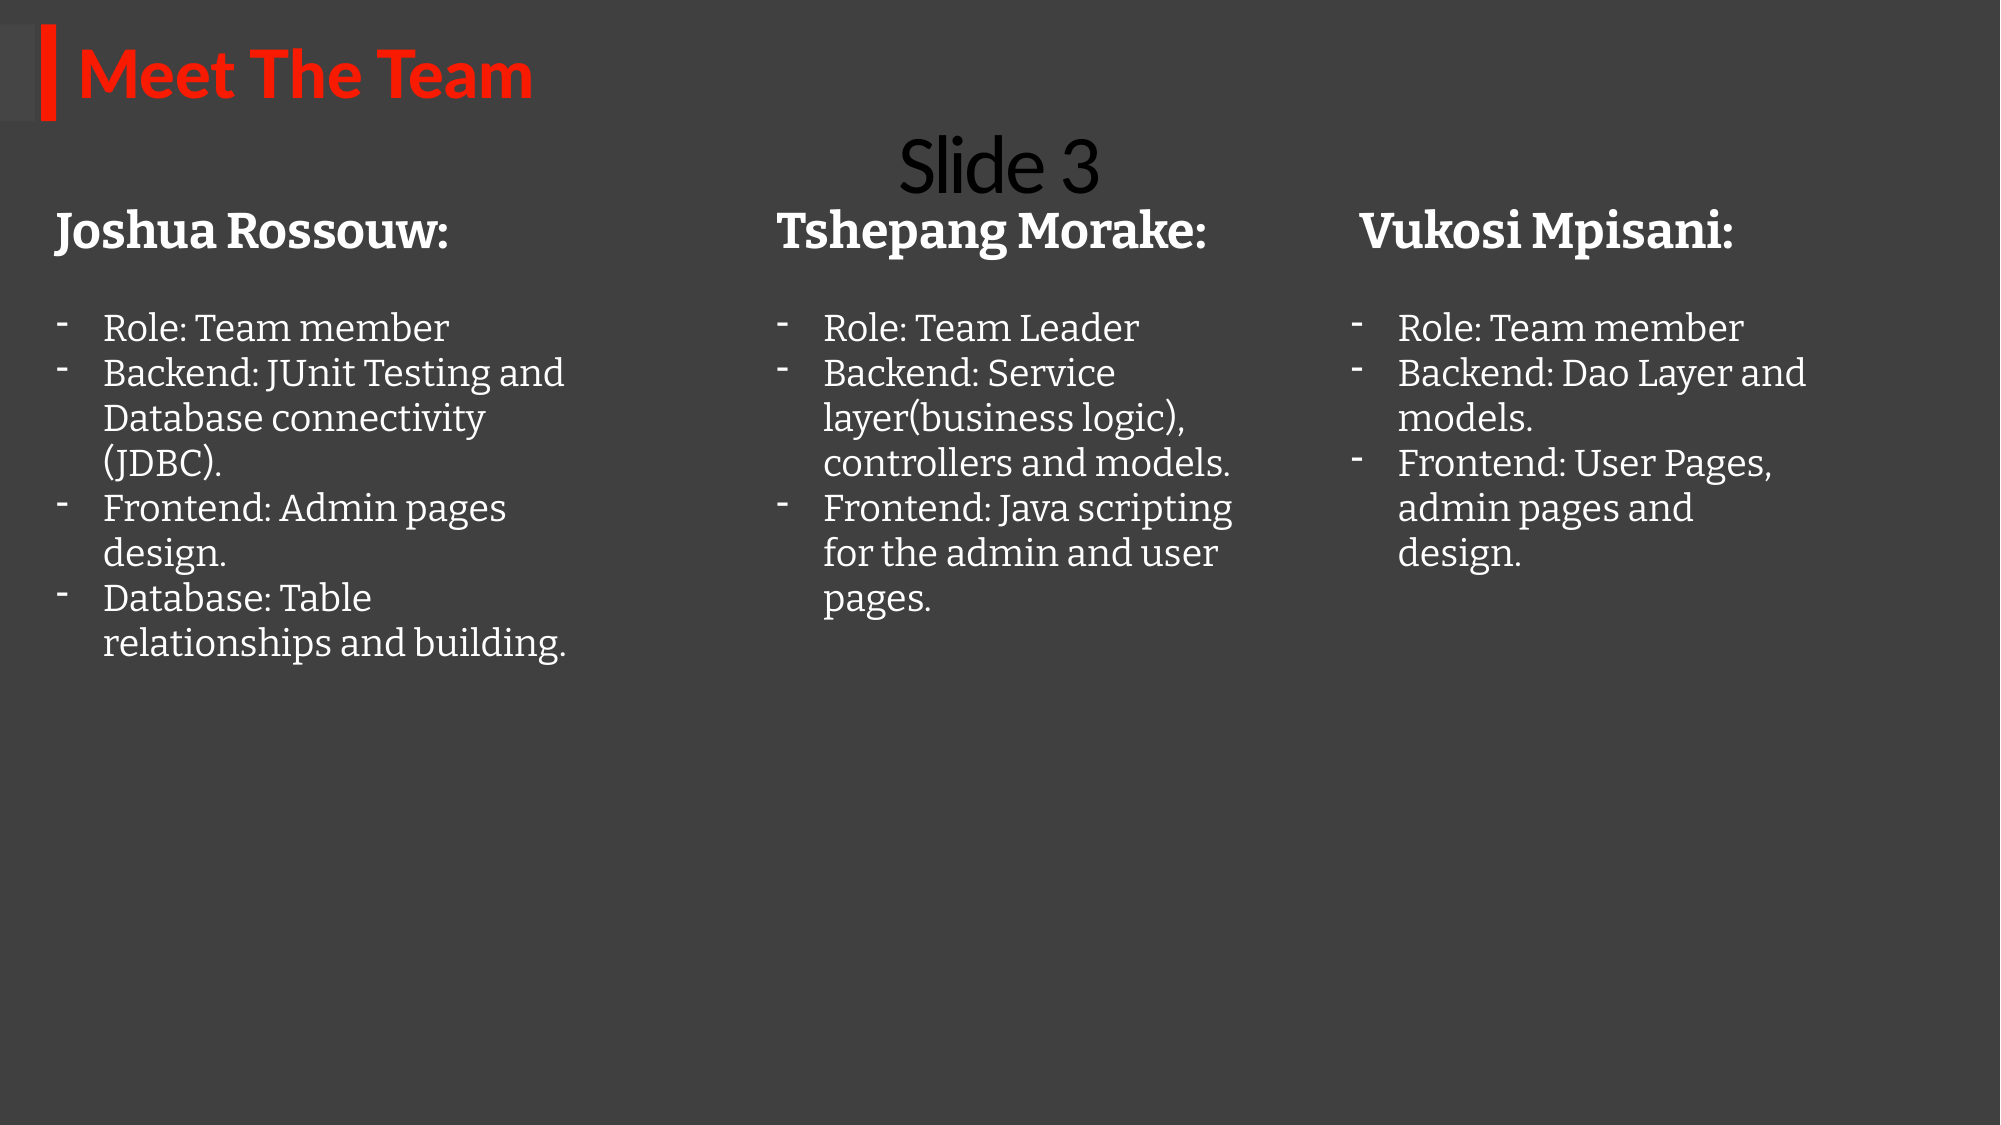

Meet The Team
# Slide 3
Joshua Rossouw:

Role: Team member
Backend: JUnit Testing and Database connectivity (JDBC).
Frontend: Admin pages design.
Database: Table relationships and building.

Tshepang Morake:

Role: Team Leader
Backend: Service layer(business logic), controllers and models.
Frontend: Java scripting for the admin and user pages.

 Vukosi Mpisani:

Role: Team member
Backend: Dao Layer and models.
Frontend: User Pages, admin pages and design.